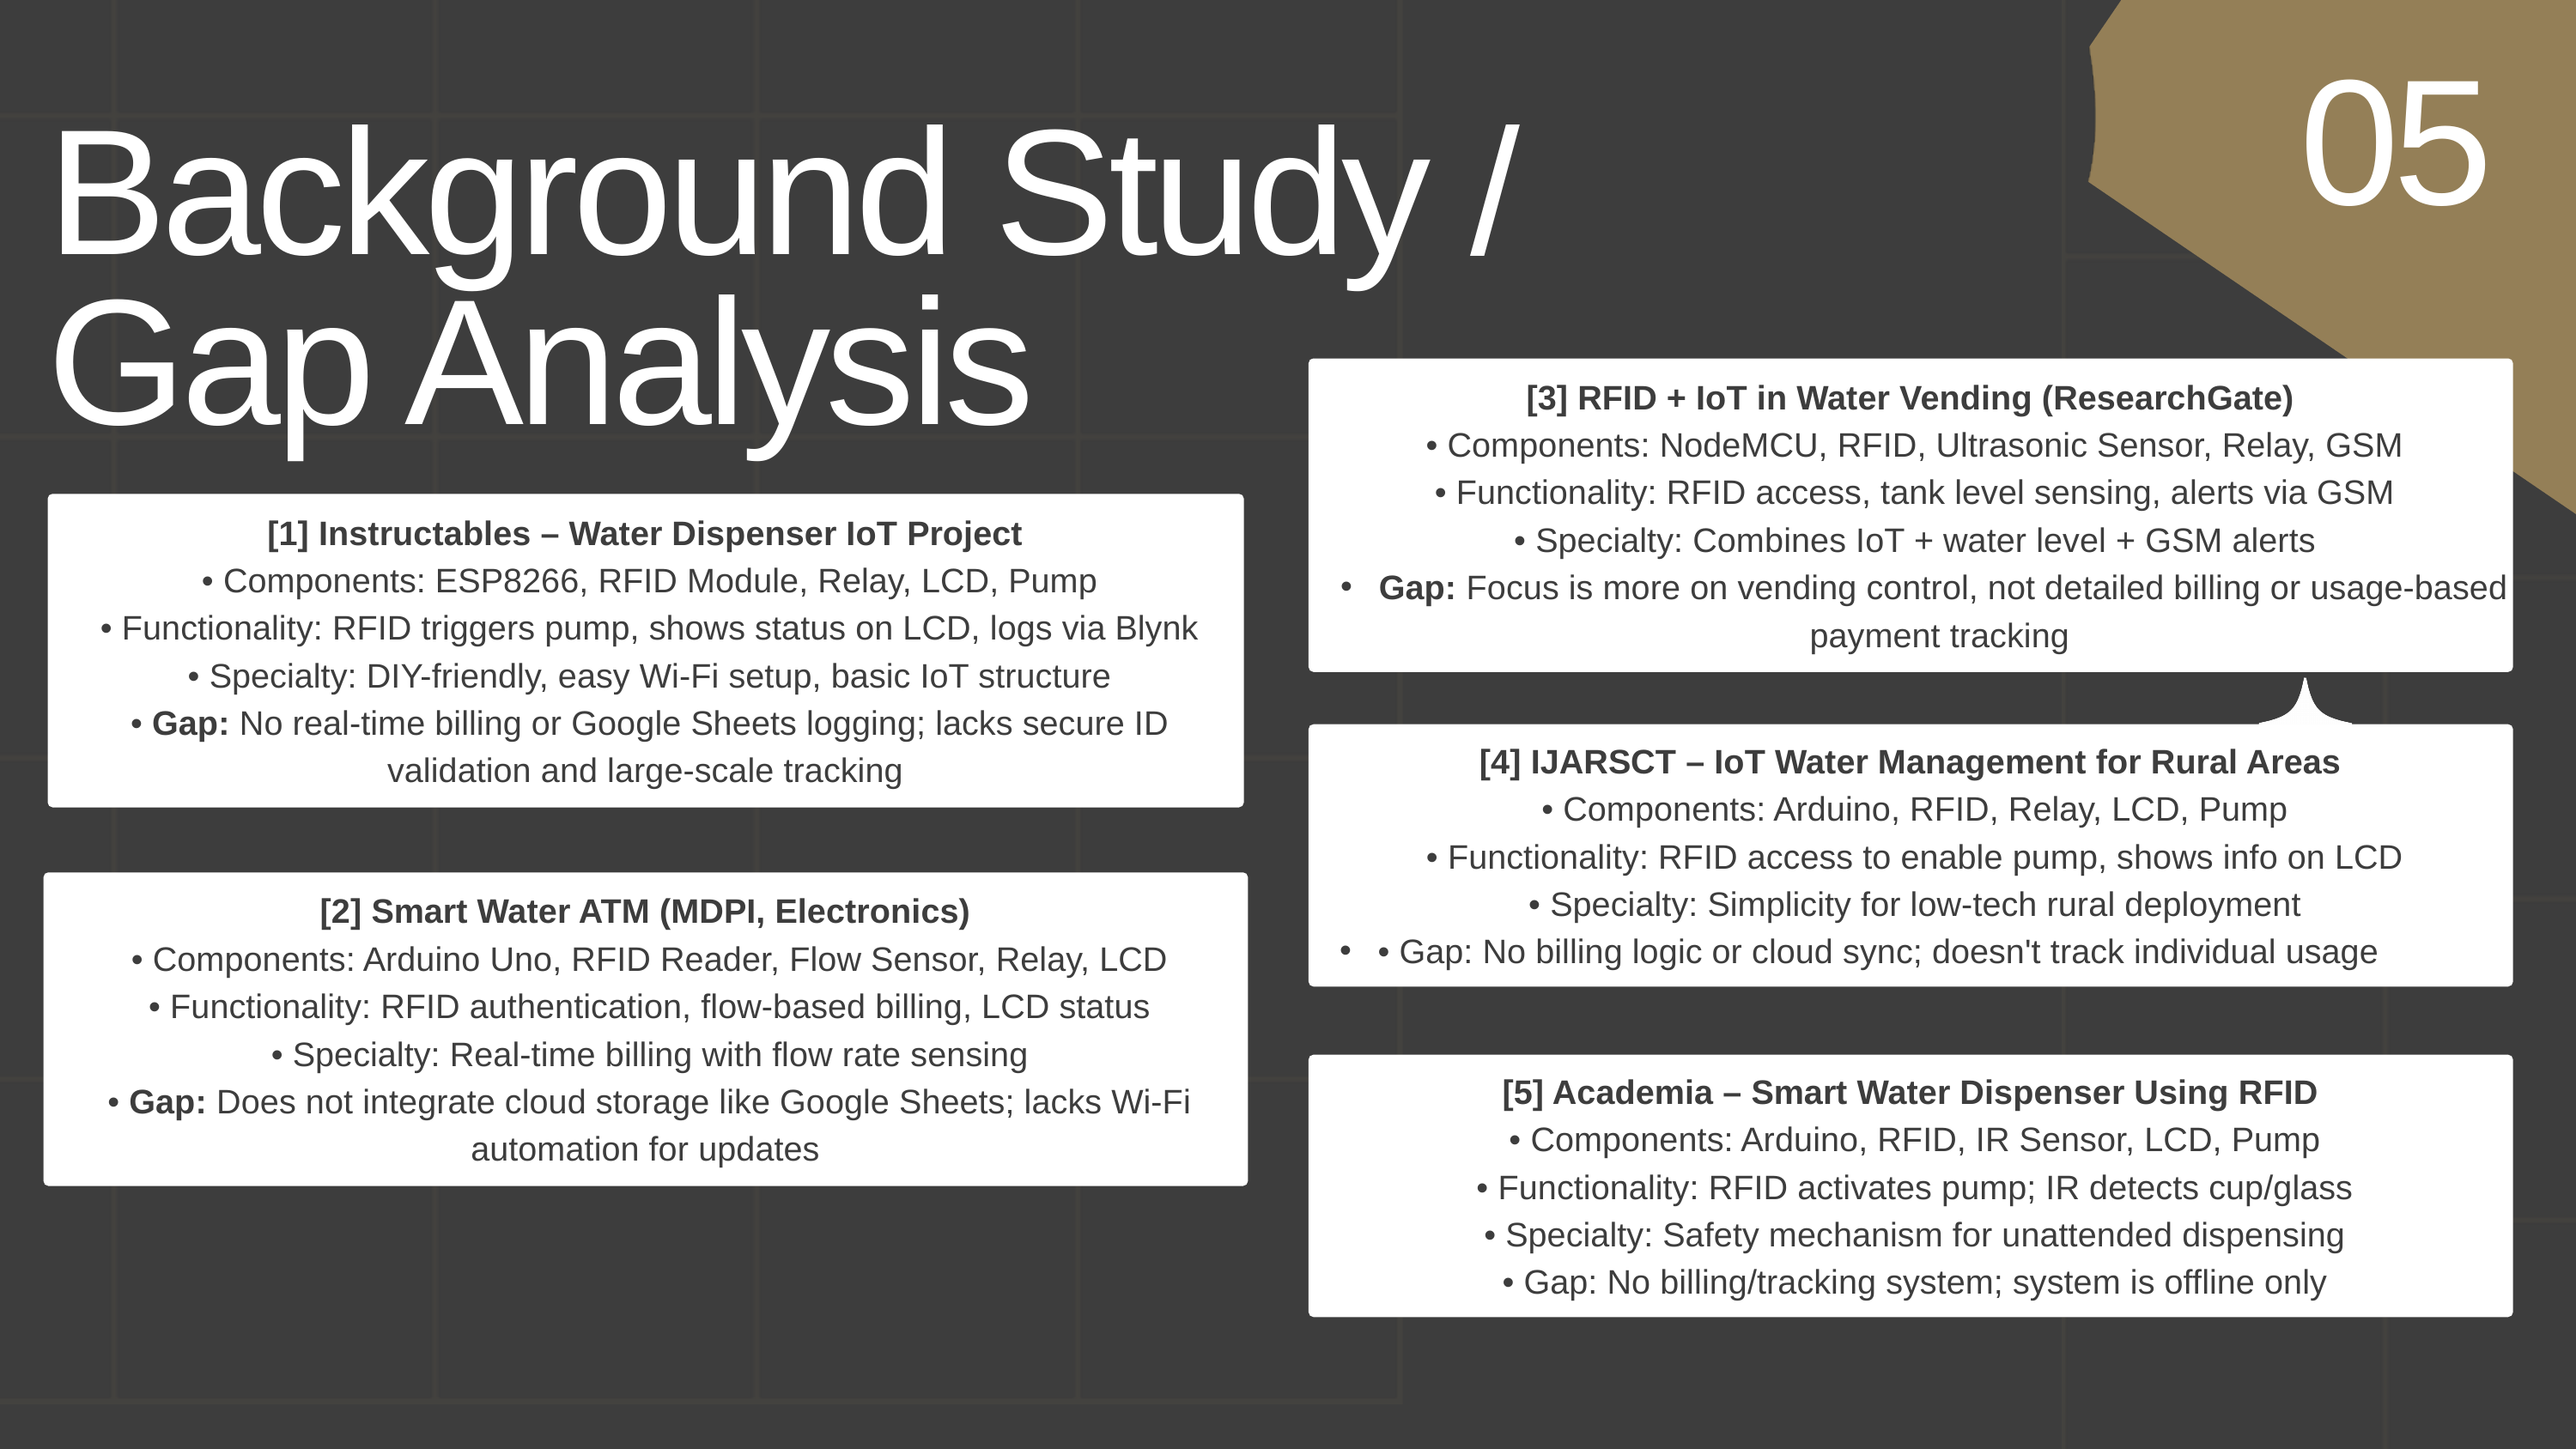

05
Background Study / Gap Analysis

[3] RFID + IoT in Water Vending (ResearchGate)
 • Components: NodeMCU, RFID, Ultrasonic Sensor, Relay, GSM
 • Functionality: RFID access, tank level sensing, alerts via GSM
 • Specialty: Combines IoT + water level + GSM alerts
 Gap: Focus is more on vending control, not detailed billing or usage-based payment tracking

[1] Instructables – Water Dispenser IoT Project
 • Components: ESP8266, RFID Module, Relay, LCD, Pump
 • Functionality: RFID triggers pump, shows status on LCD, logs via Blynk
 • Specialty: DIY-friendly, easy Wi-Fi setup, basic IoT structure
 • Gap: No real-time billing or Google Sheets logging; lacks secure ID validation and large-scale tracking

[4] IJARSCT – IoT Water Management for Rural Areas
 • Components: Arduino, RFID, Relay, LCD, Pump
 • Functionality: RFID access to enable pump, shows info on LCD
 • Specialty: Simplicity for low-tech rural deployment
 • Gap: No billing logic or cloud sync; doesn't track individual usage

[2] Smart Water ATM (MDPI, Electronics)
 • Components: Arduino Uno, RFID Reader, Flow Sensor, Relay, LCD
 • Functionality: RFID authentication, flow-based billing, LCD status
 • Specialty: Real-time billing with flow rate sensing
 • Gap: Does not integrate cloud storage like Google Sheets; lacks Wi-Fi automation for updates

[5] Academia – Smart Water Dispenser Using RFID
 • Components: Arduino, RFID, IR Sensor, LCD, Pump
 • Functionality: RFID activates pump; IR detects cup/glass
 • Specialty: Safety mechanism for unattended dispensing
 • Gap: No billing/tracking system; system is offline only